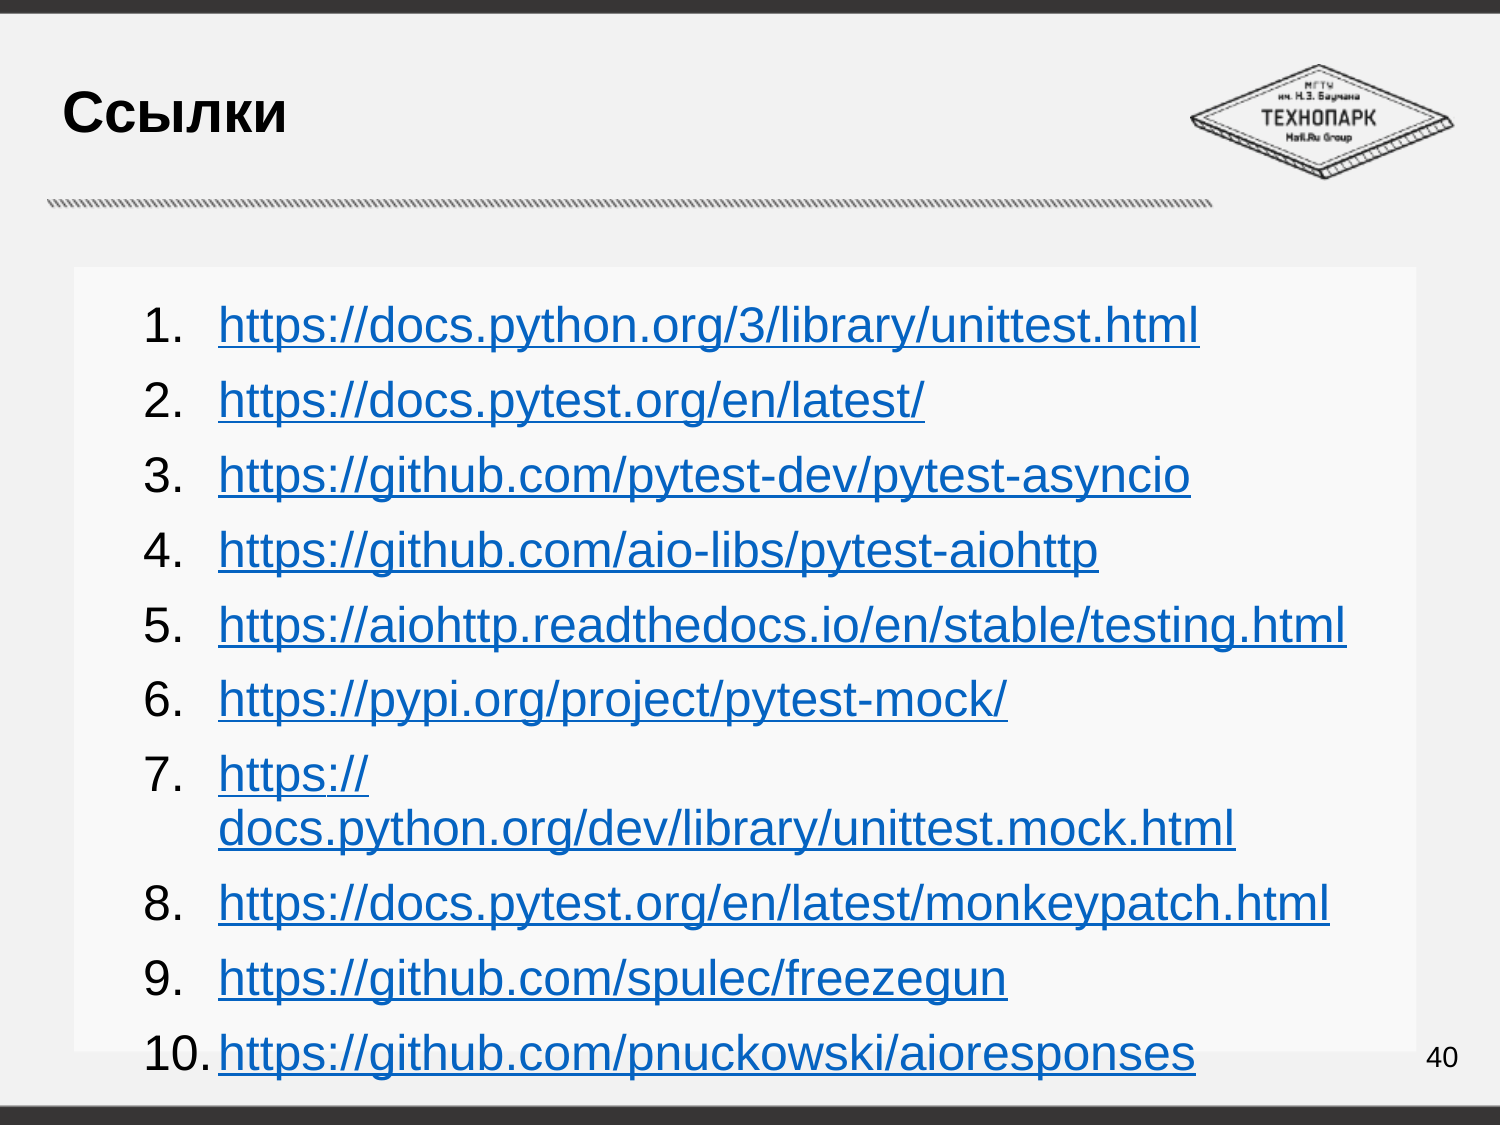

# Ссылки
https://docs.python.org/3/library/unittest.html
https://docs.pytest.org/en/latest/
https://github.com/pytest-dev/pytest-asyncio
https://github.com/aio-libs/pytest-aiohttp
https://aiohttp.readthedocs.io/en/stable/testing.html
https://pypi.org/project/pytest-mock/
https://docs.python.org/dev/library/unittest.mock.html
https://docs.pytest.org/en/latest/monkeypatch.html
https://github.com/spulec/freezegun
https://github.com/pnuckowski/aioresponses

40